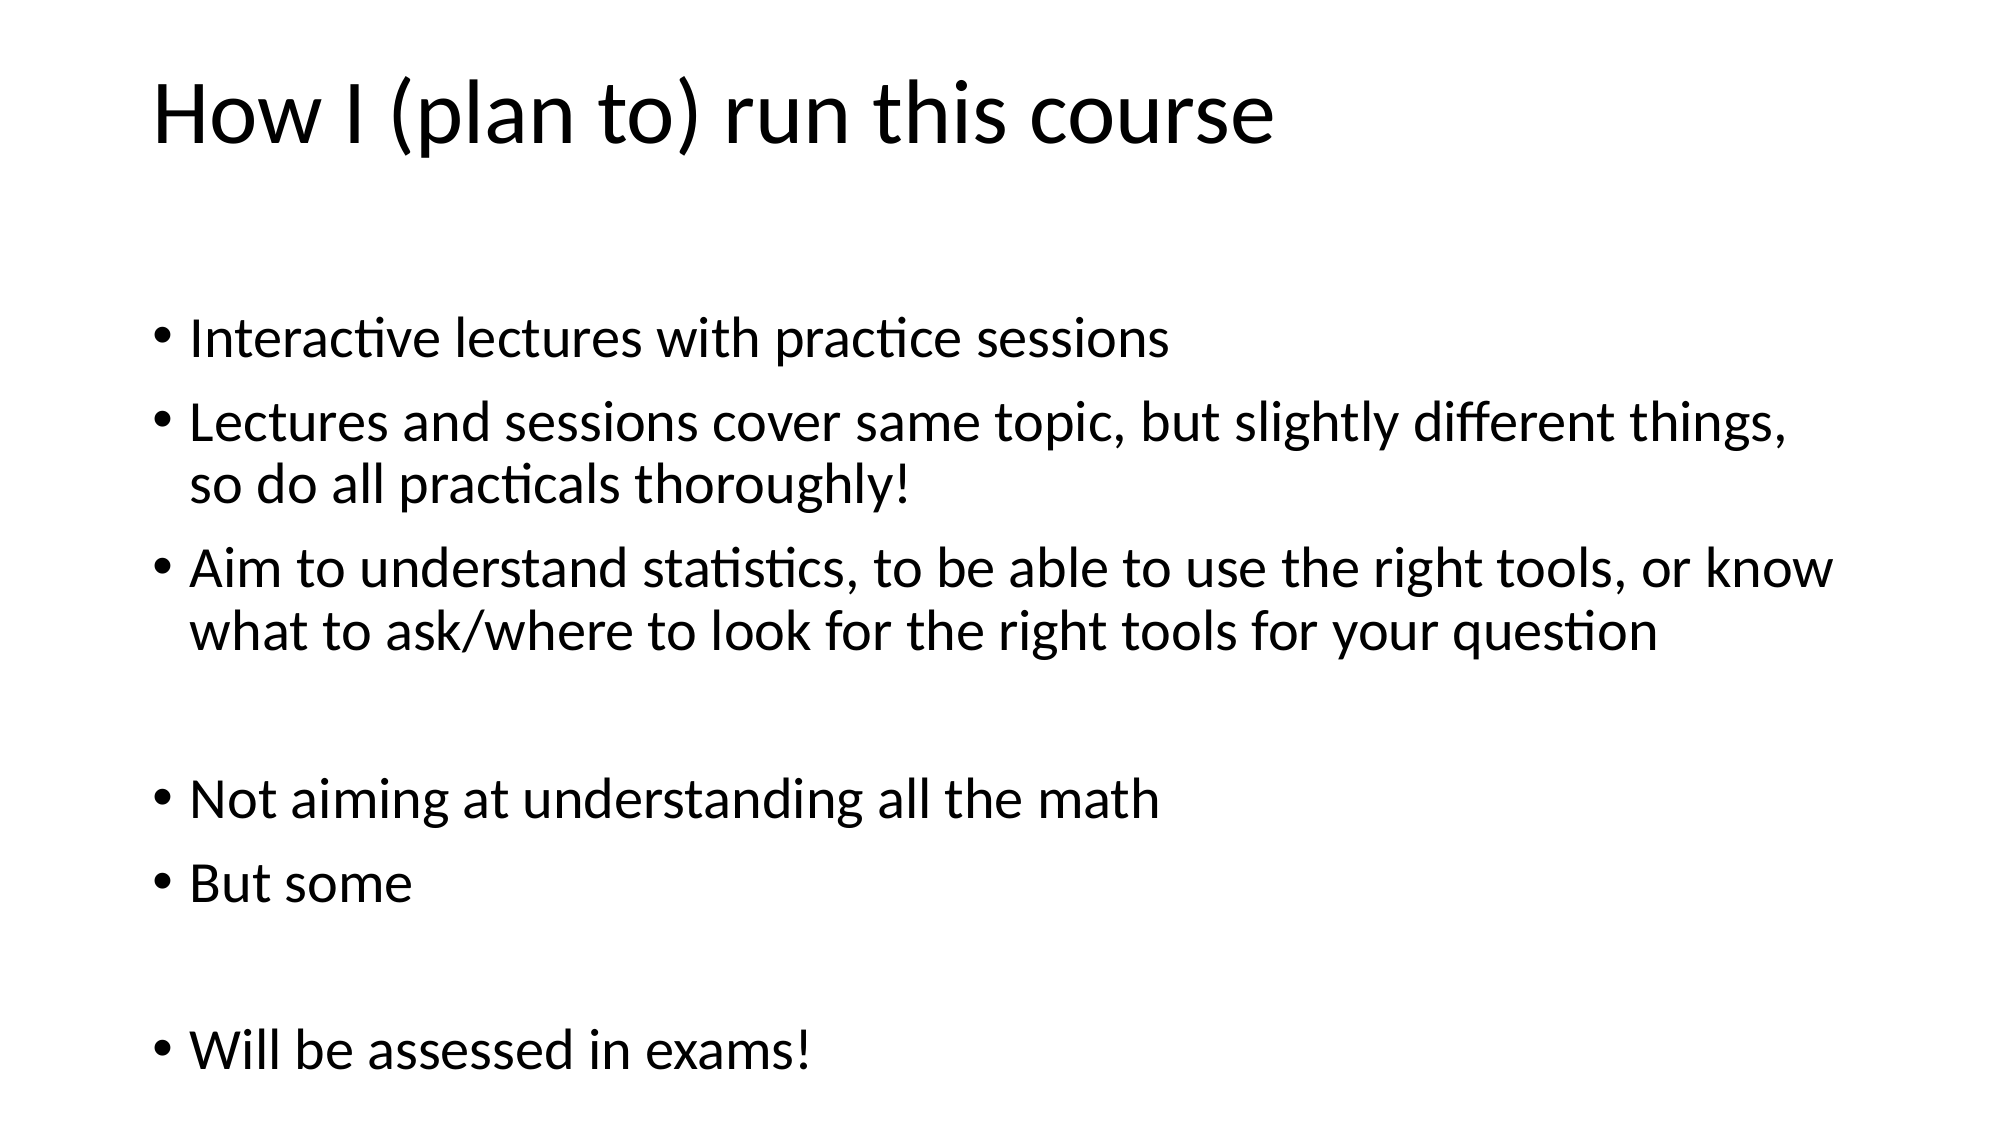

# How I (plan to) run this course
Interactive lectures with practice sessions
Lectures and sessions cover same topic, but slightly different things, so do all practicals thoroughly!
Aim to understand statistics, to be able to use the right tools, or know what to ask/where to look for the right tools for your question

Not aiming at understanding all the math
But some

Will be assessed in exams!